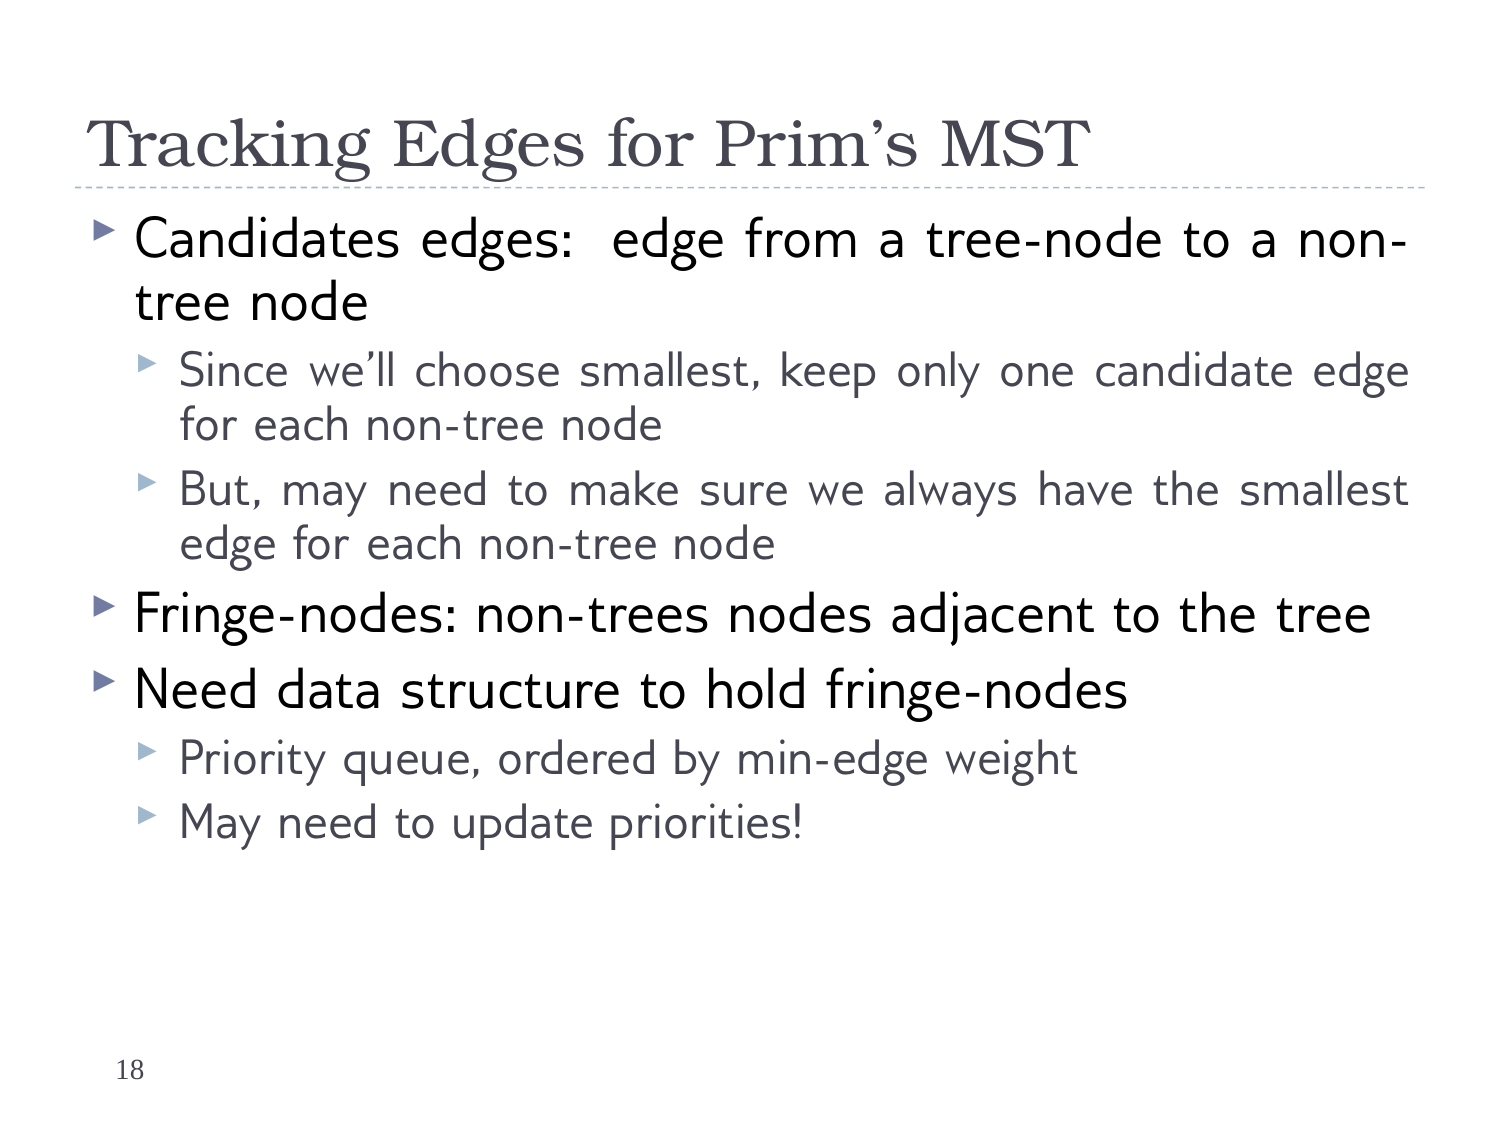

# Tracking Edges for Prim’s MST
Candidates edges:  edge from a tree-node to a non-tree node
Since we’ll choose smallest, keep only one candidate edge for each non-tree node
But, may need to make sure we always have the smallest edge for each non-tree node
Fringe-nodes: non-trees nodes adjacent to the tree
Need data structure to hold fringe-nodes
Priority queue, ordered by min-edge weight
May need to update priorities!

18